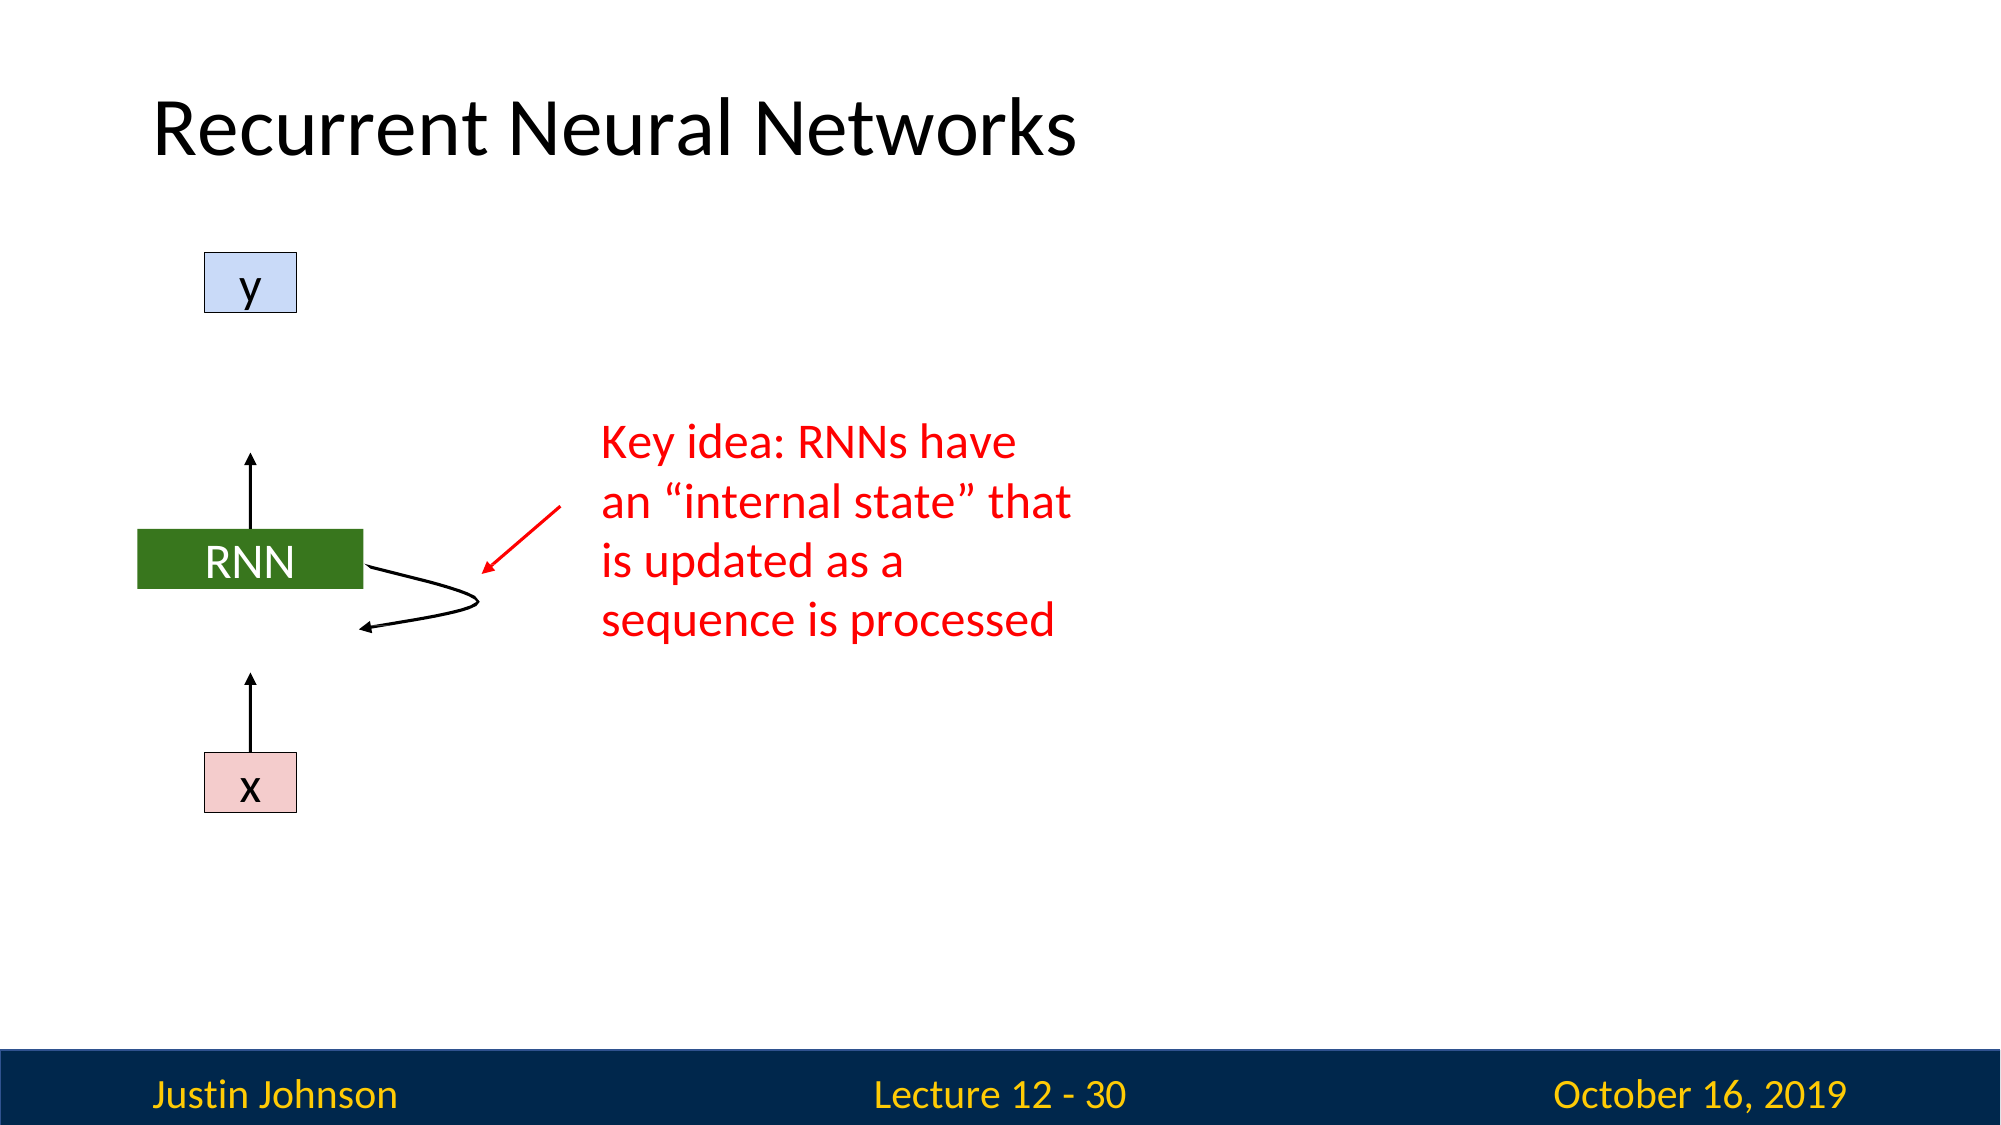

# Recurrent Neural Networks
y
Key idea: RNNs have an “internal state” that is updated as a sequence is processed

RNN

x
Justin Johnson
October 16, 2019
Lecture 12 - 30